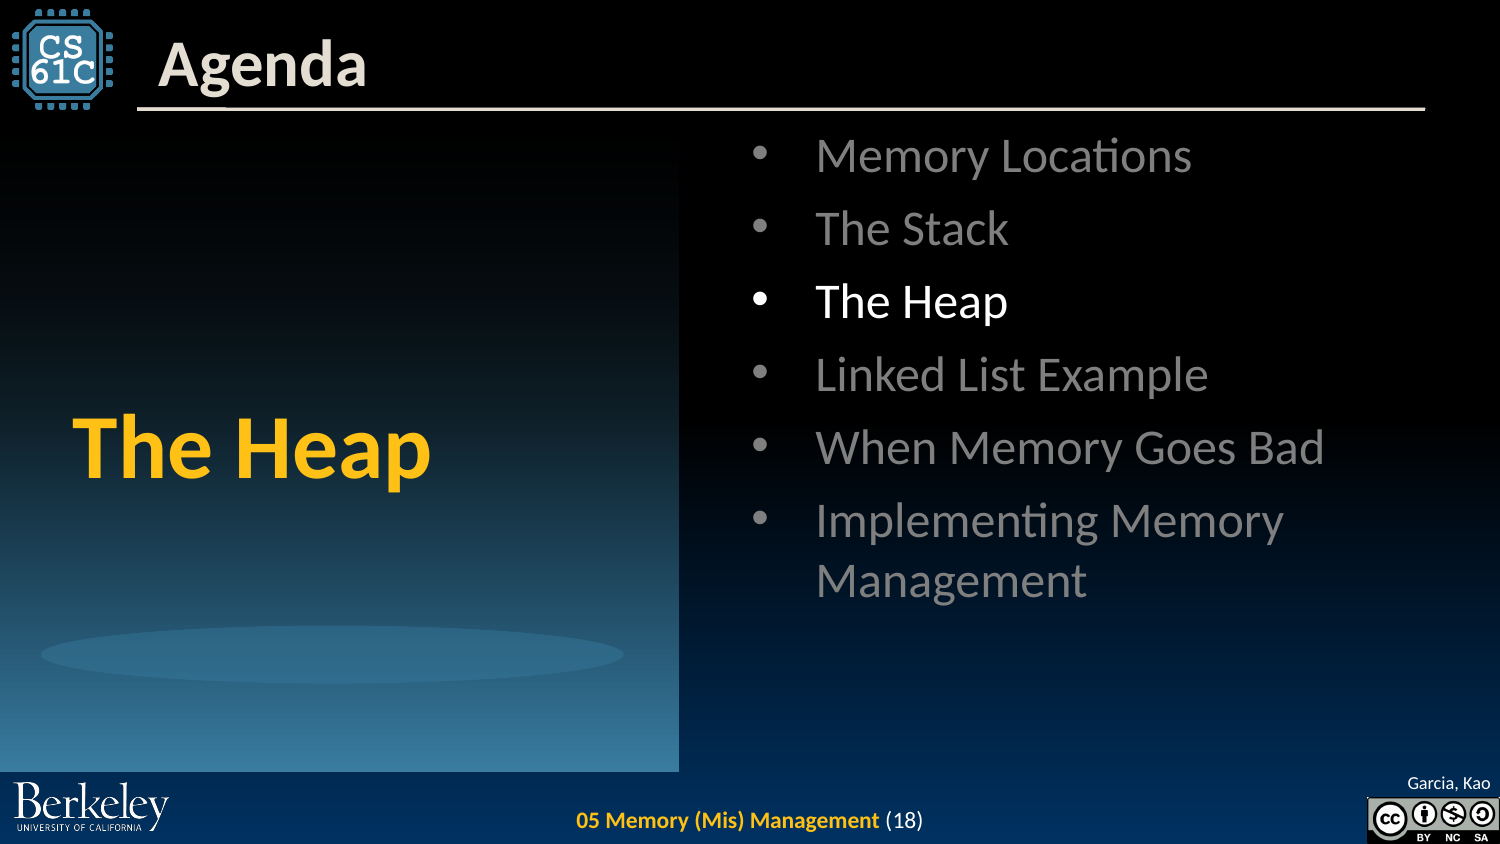

Memory Locations
The Stack
The Heap
Linked List Example
When Memory Goes Bad
Implementing Memory Management
The Heap